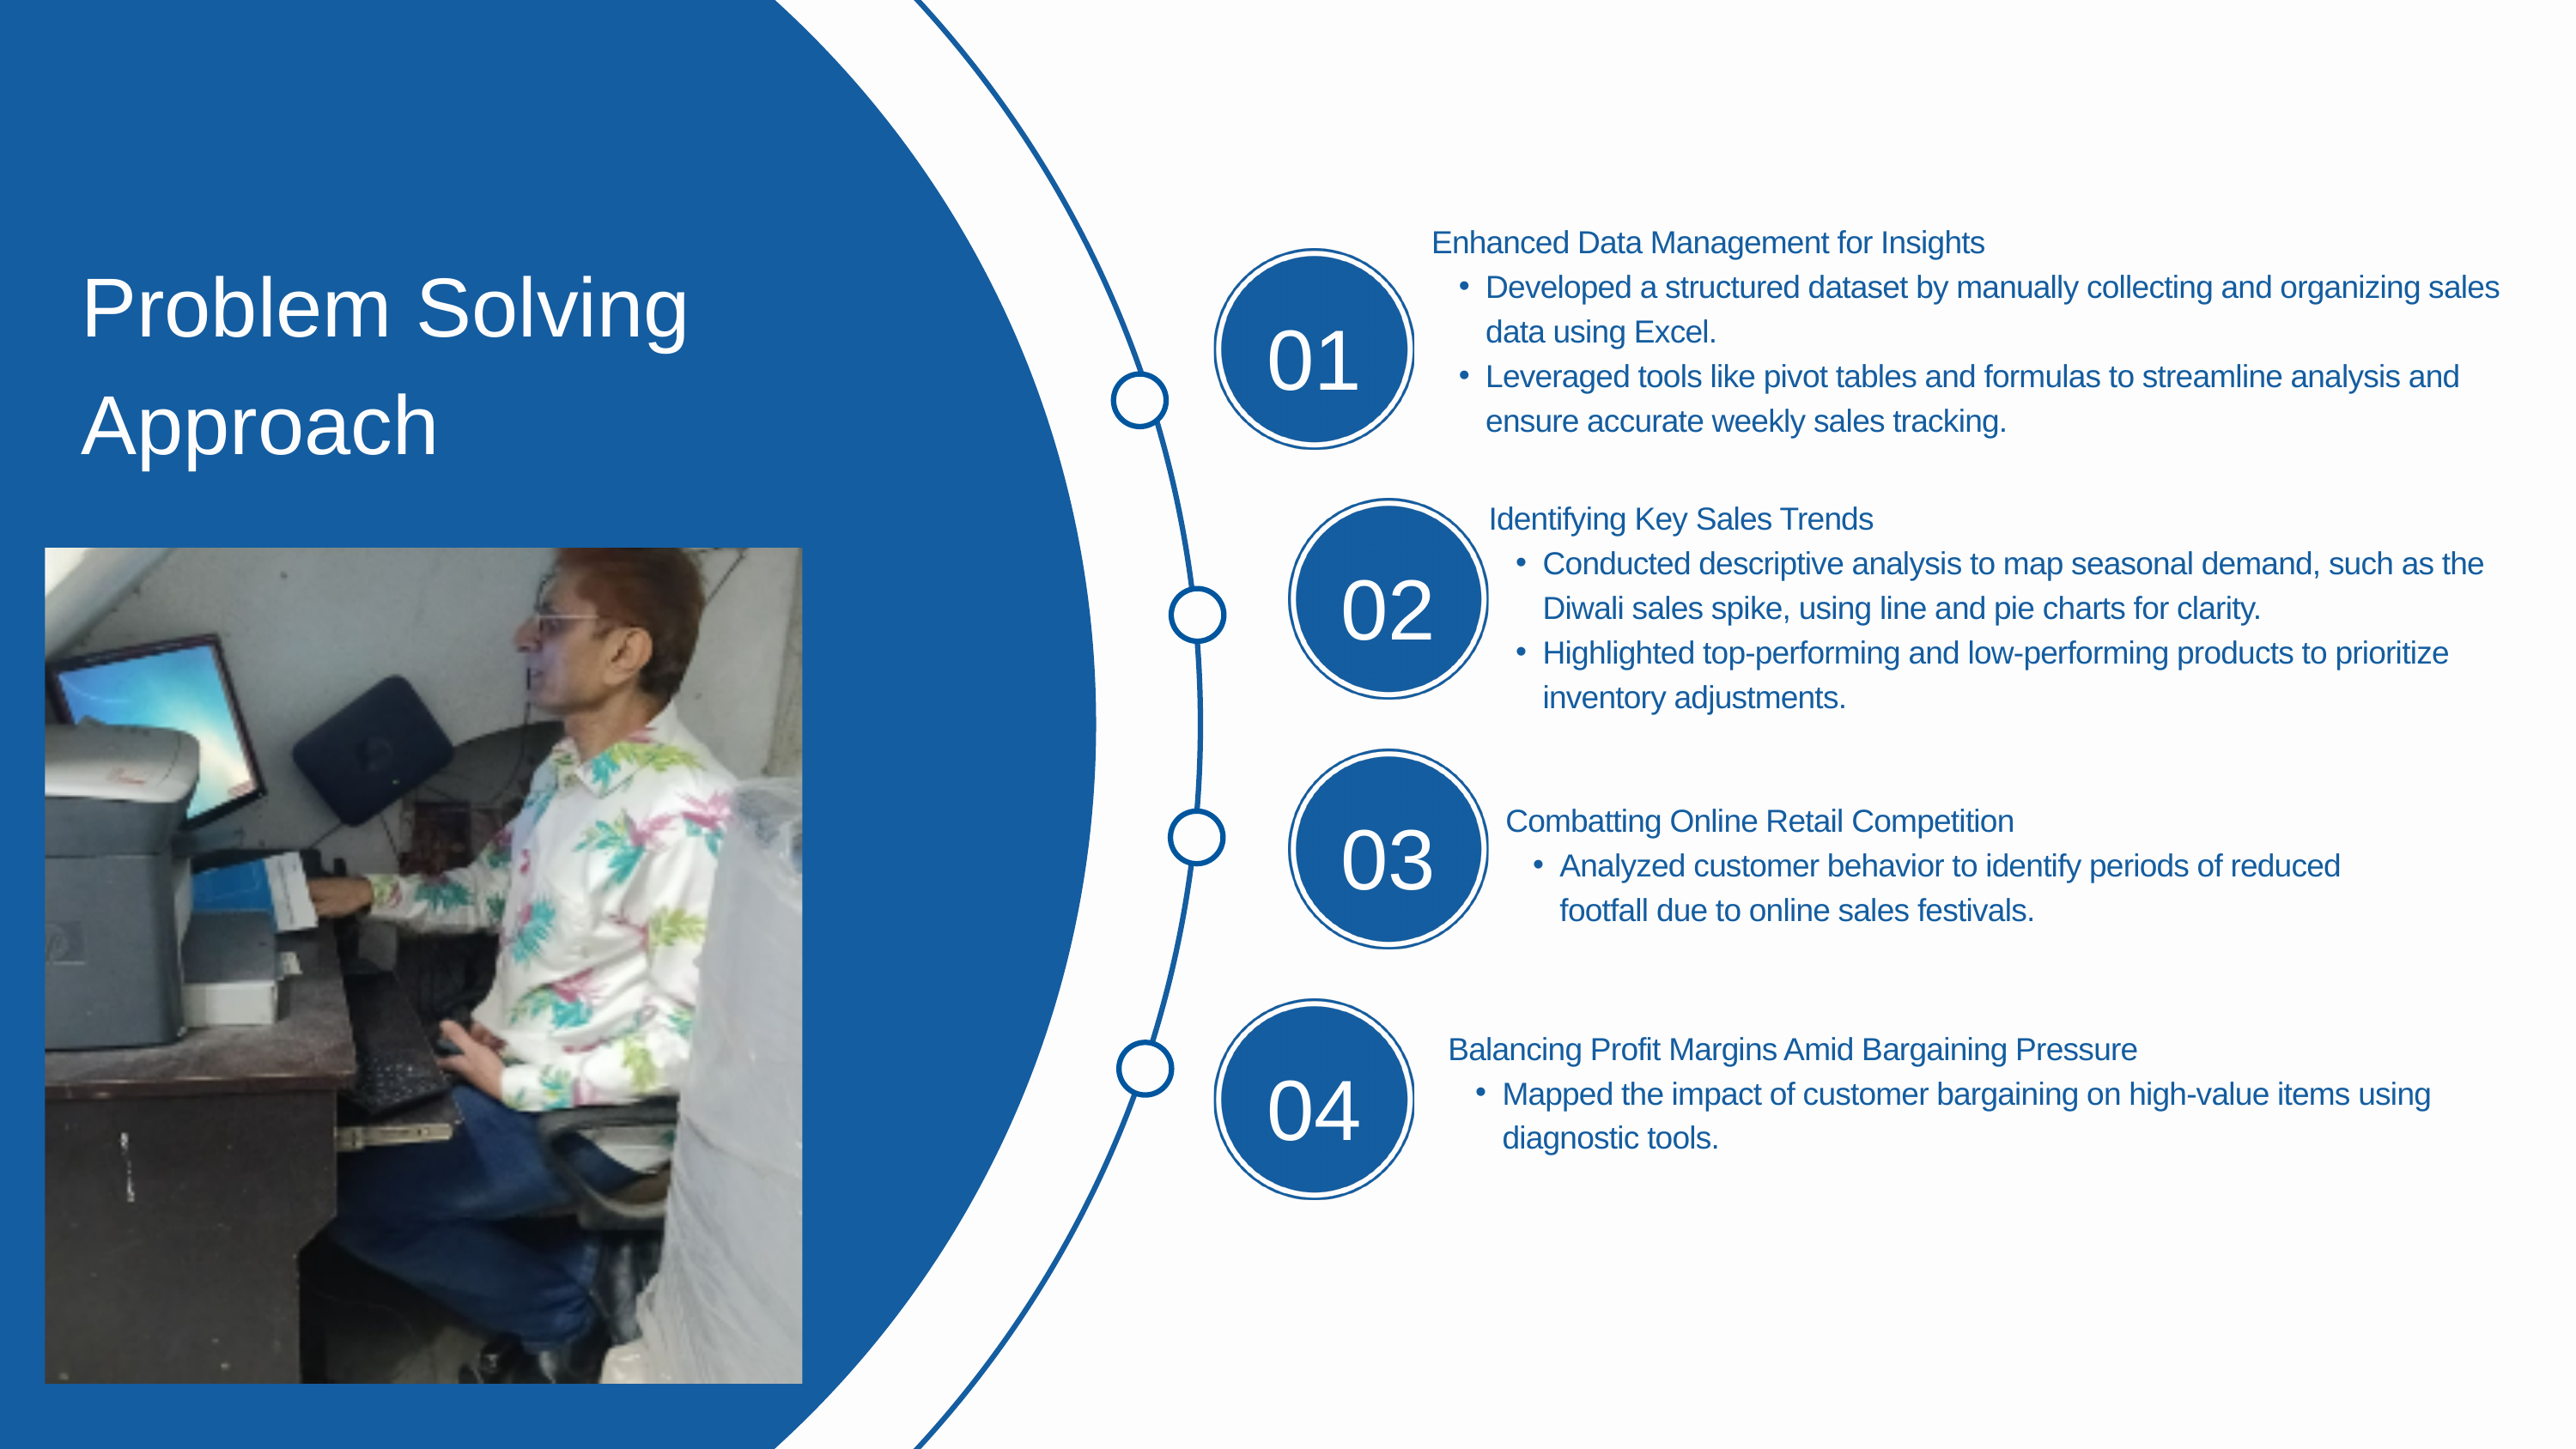

Enhanced Data Management for Insights
Developed a structured dataset by manually collecting and organizing sales data using Excel.
Leveraged tools like pivot tables and formulas to streamline analysis and ensure accurate weekly sales tracking.

Problem Solving Approach

01

Identifying Key Sales Trends
Conducted descriptive analysis to map seasonal demand, such as the Diwali sales spike, using line and pie charts for clarity.
Highlighted top-performing and low-performing products to prioritize inventory adjustments.

02

03
Combatting Online Retail Competition
Analyzed customer behavior to identify periods of reduced footfall due to online sales festivals.

Balancing Profit Margins Amid Bargaining Pressure
Mapped the impact of customer bargaining on high-value items using diagnostic tools.

04